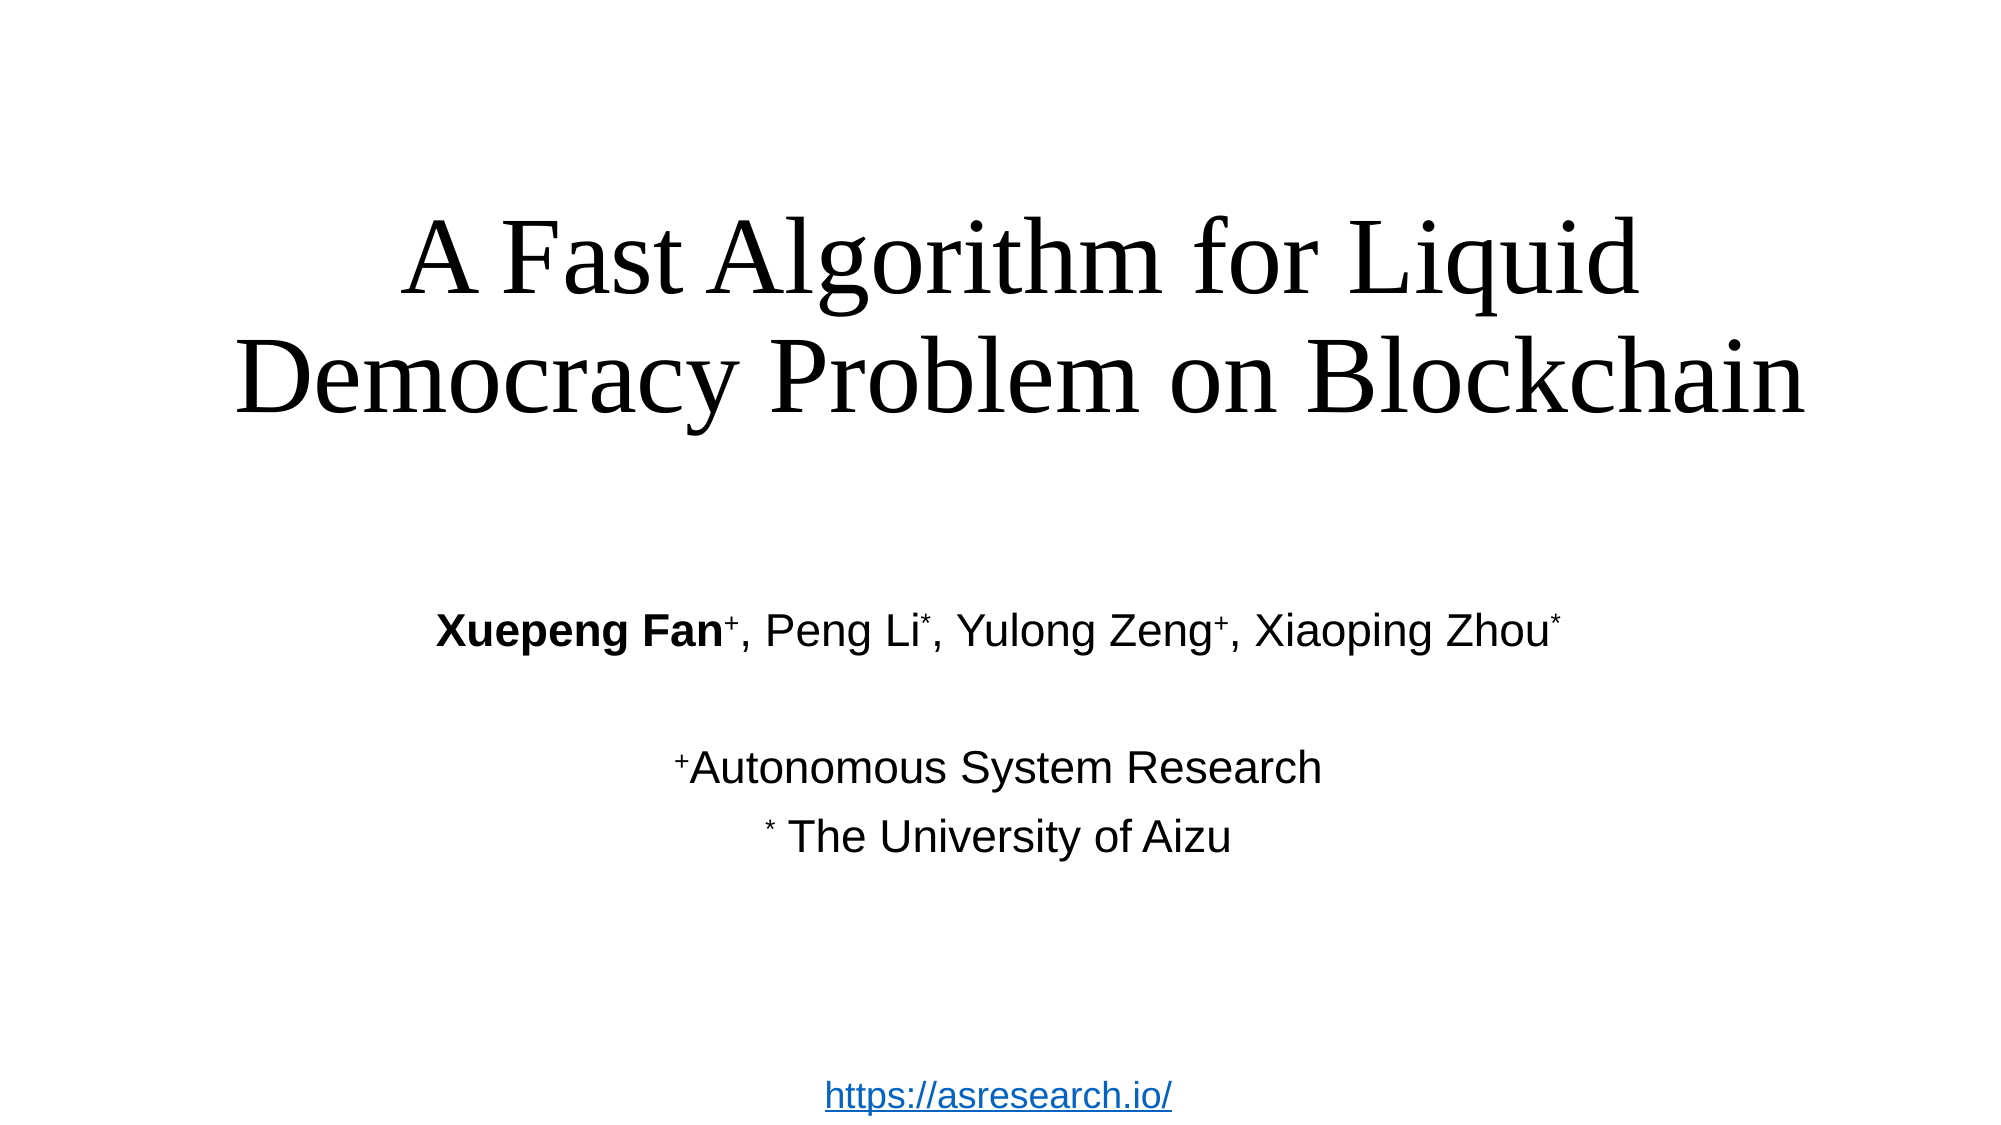

# A Fast Algorithm for Liquid Democracy Problem on Blockchain
Xuepeng Fan+, Peng Li*, Yulong Zeng+, Xiaoping Zhou*

+Autonomous System Research
* The University of Aizu
https://asresearch.io/